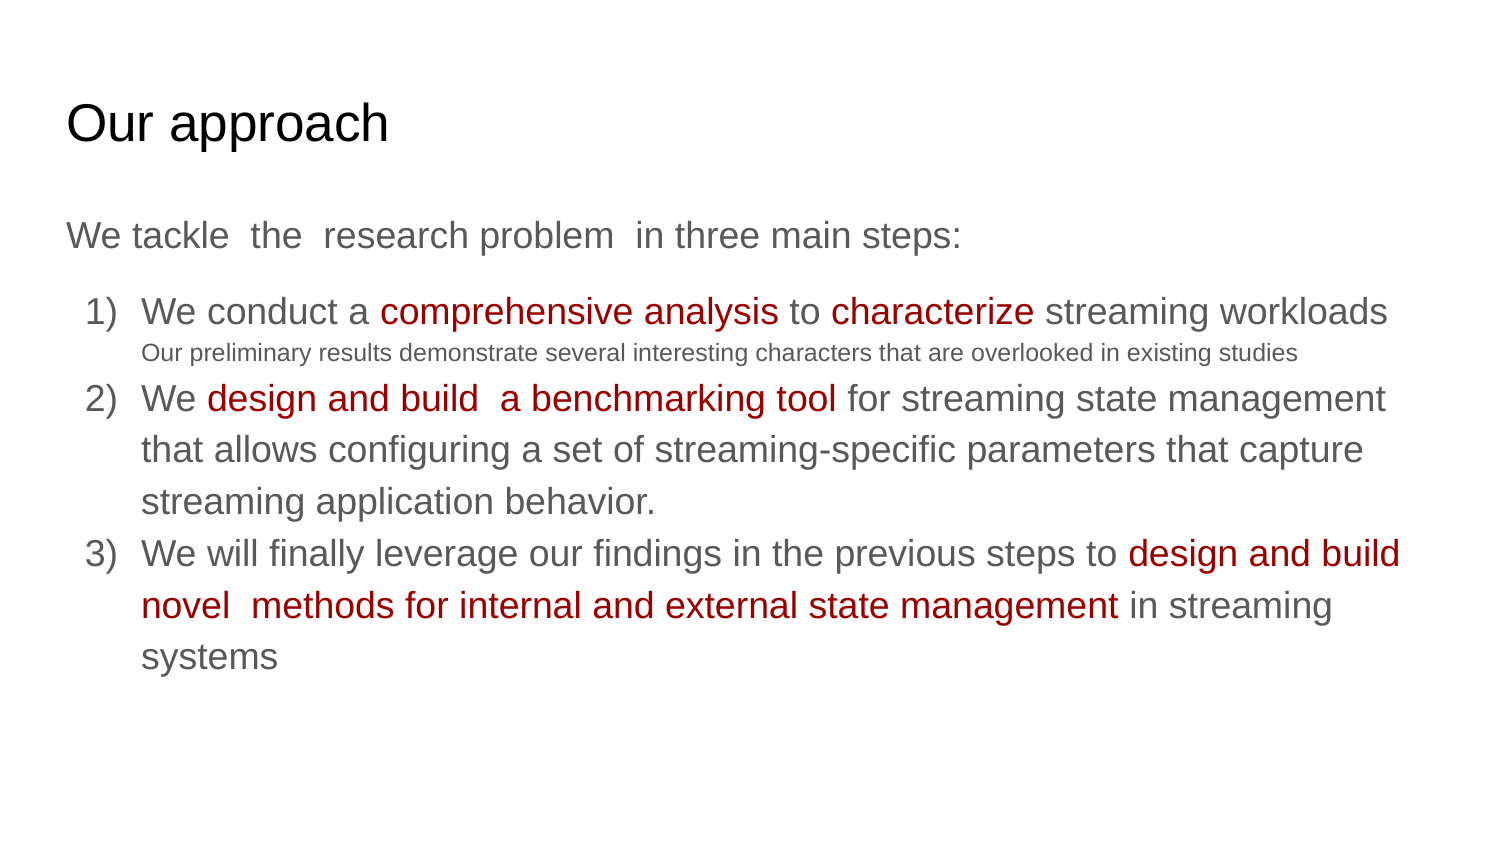

# Our approach
We tackle  the  research problem  in three main steps:
We conduct a comprehensive analysis to characterize streaming workloads Our preliminary results demonstrate several interesting characters that are overlooked in existing studies
We design and build  a benchmarking tool for streaming state management that allows configuring a set of streaming-specific parameters that capture streaming application behavior.
We will finally leverage our findings in the previous steps to design and build novel  methods for internal and external state management in streaming systems